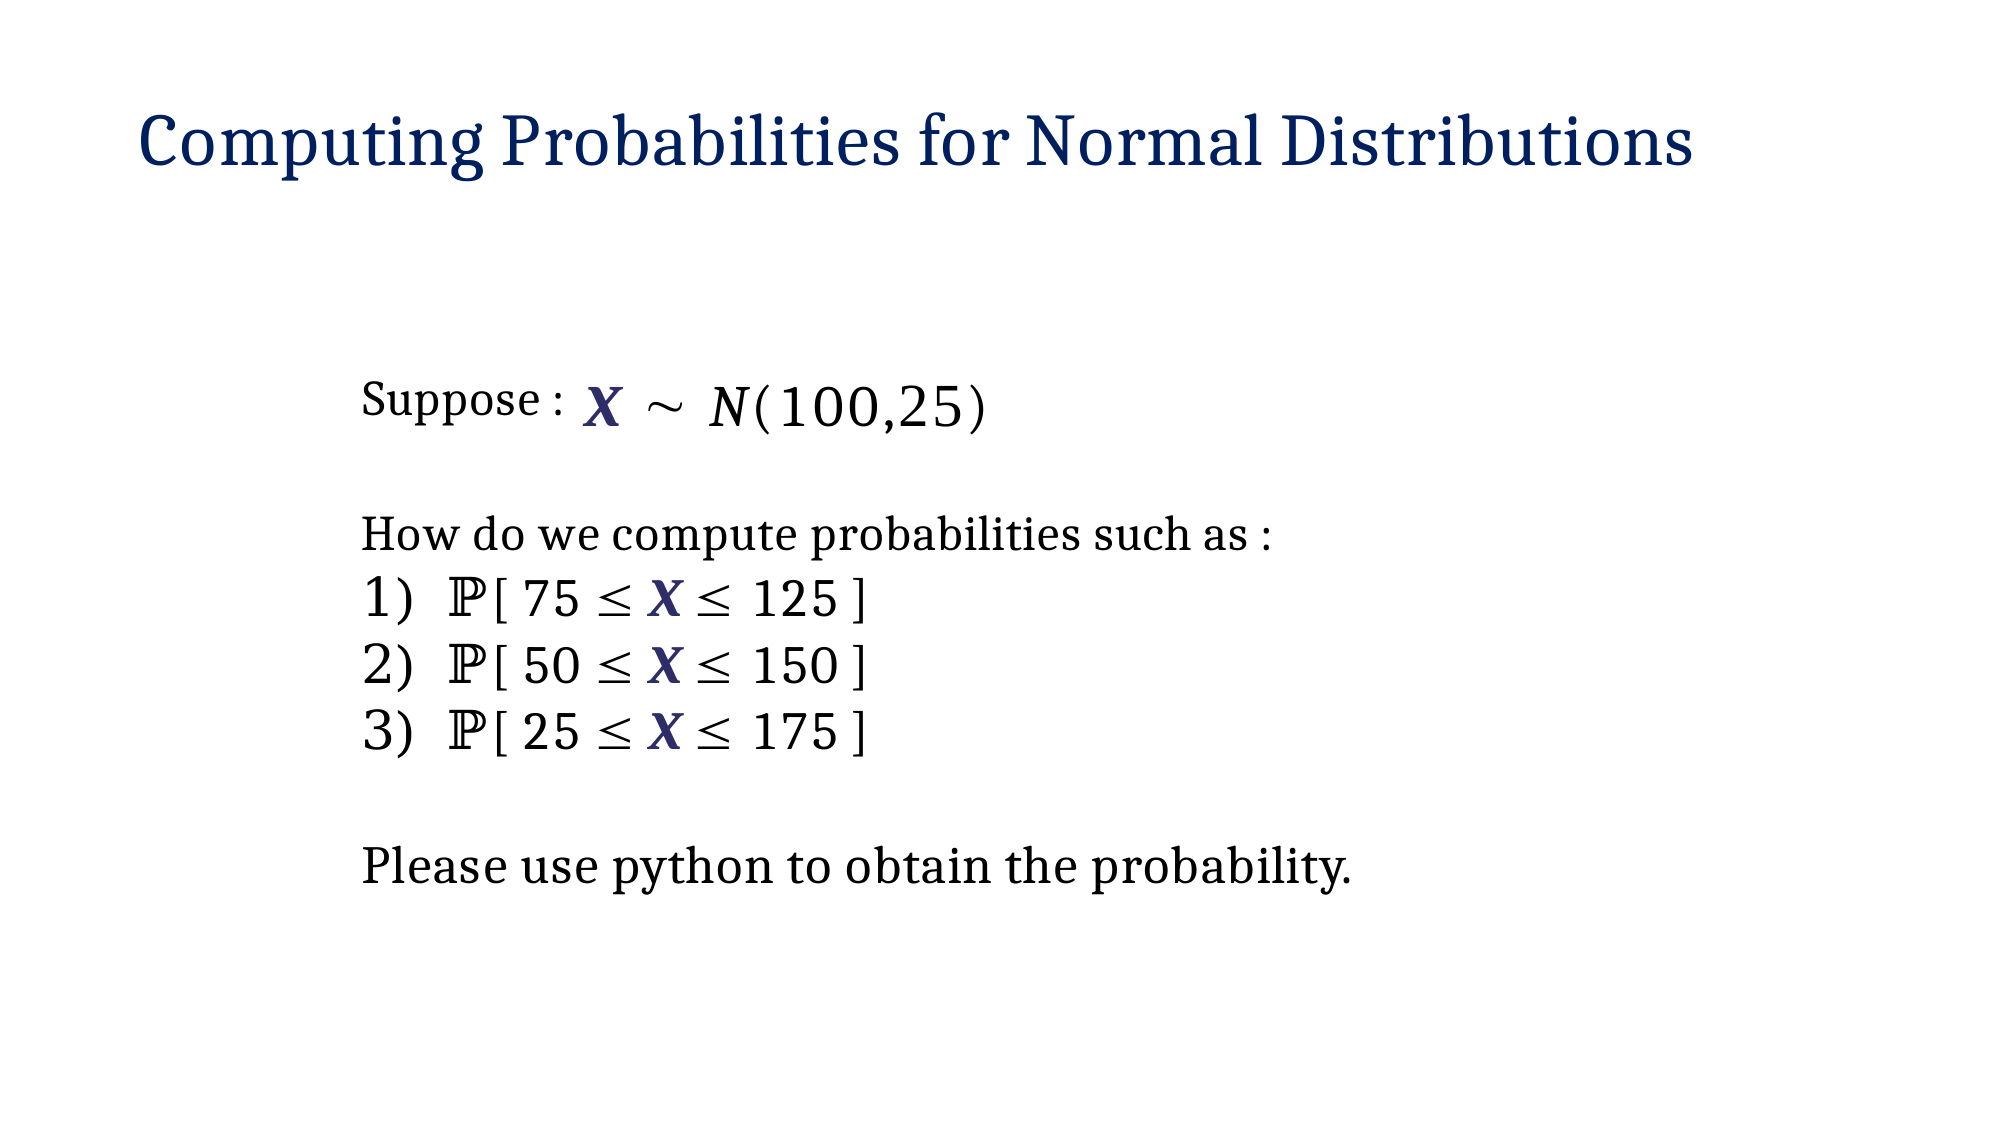

Computing Probabilities for Normal Distributions
Suppose :
X	∼ N(100,25)
How do we compute probabilities such as :
ℙ[ 75 ≤ X ≤ 125 ]
ℙ[ 50 ≤ X ≤ 150 ]
ℙ[ 25 ≤ X ≤ 175 ]

Please use python to obtain the probability.